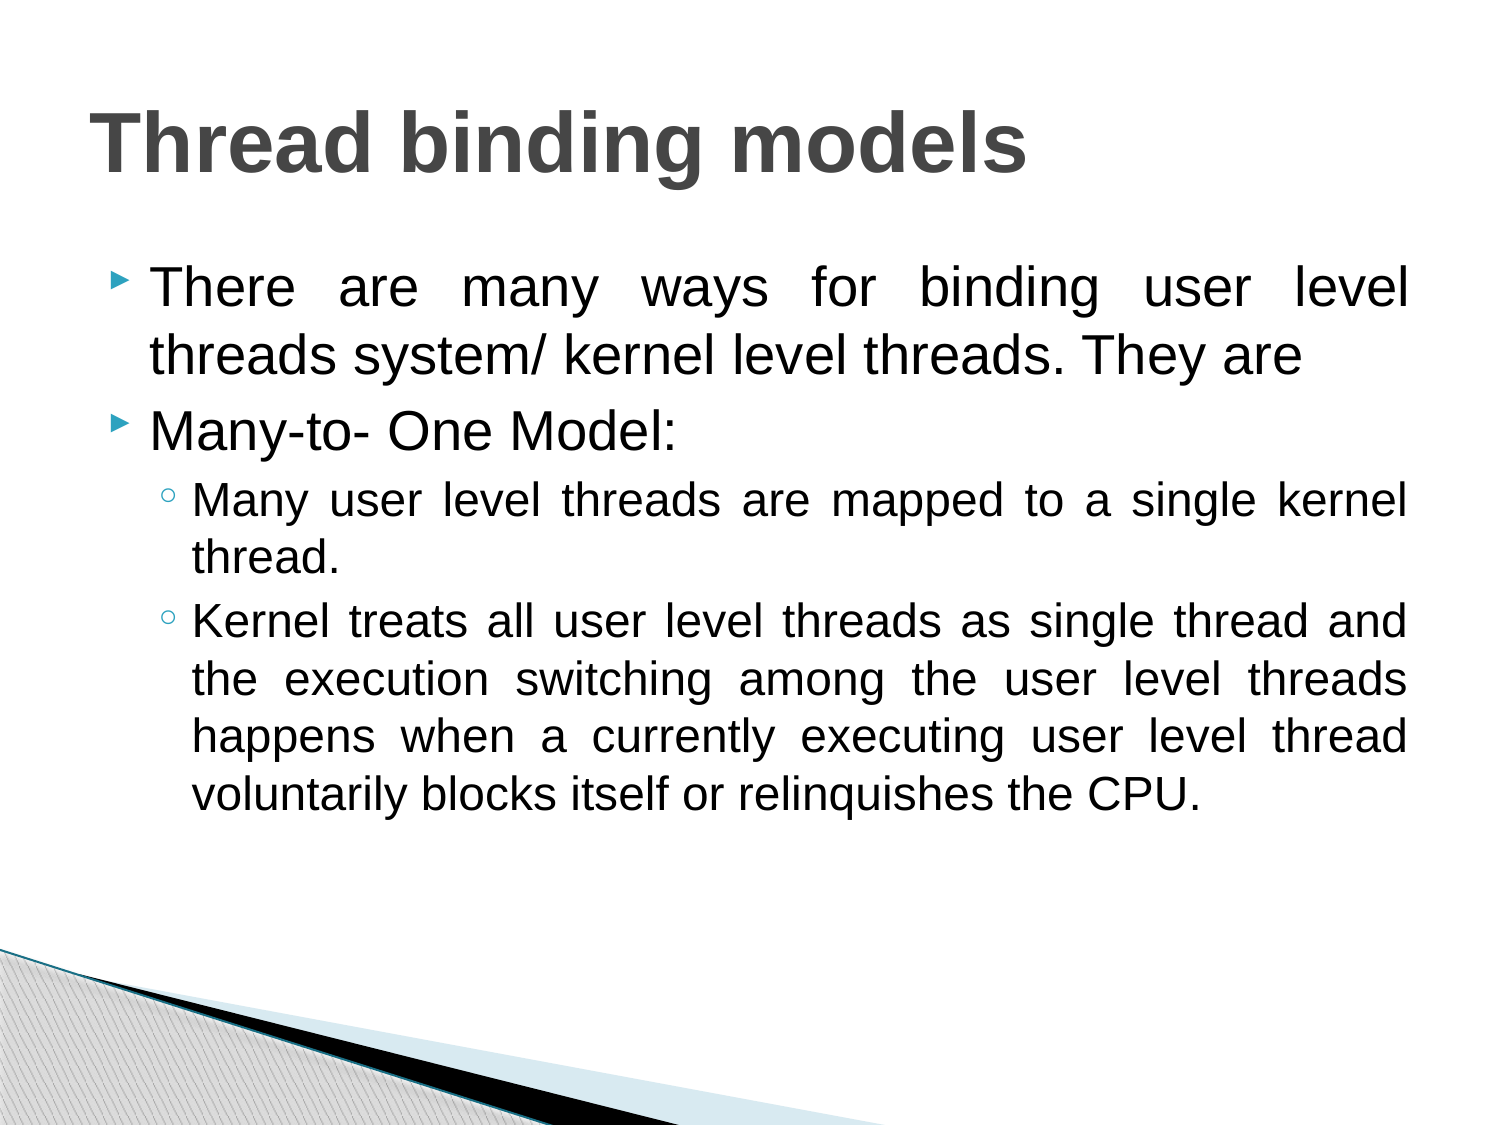

# Thread binding models
There are many ways for binding user level threads system/ kernel level threads. They are
Many-to- One Model:
Many user level threads are mapped to a single kernel thread.
Kernel treats all user level threads as single thread and the execution switching among the user level threads happens when a currently executing user level thread voluntarily blocks itself or relinquishes the CPU.